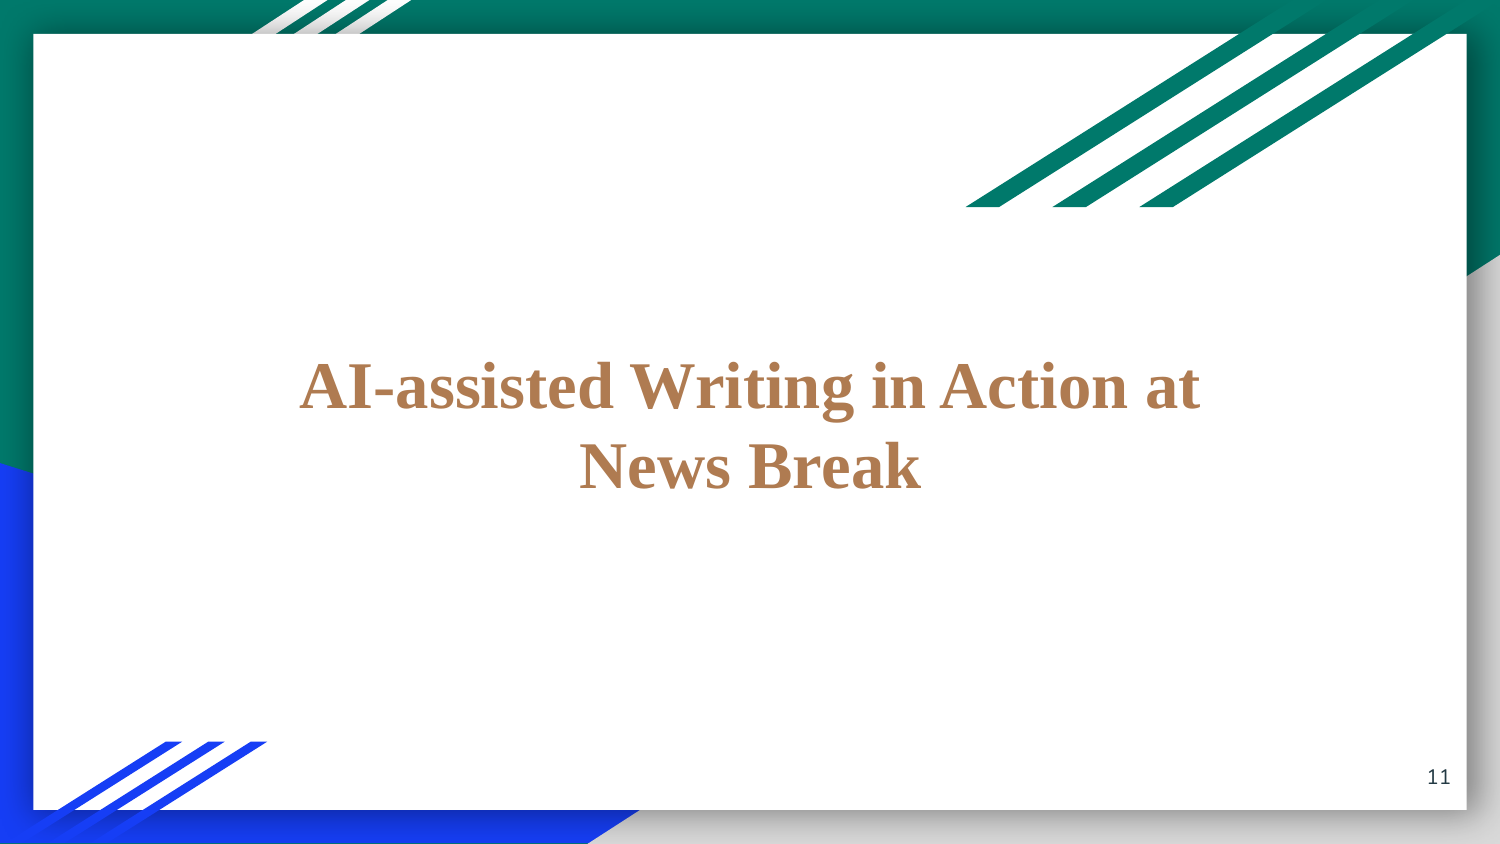

# AI-assisted Writing in Action at News Break
11